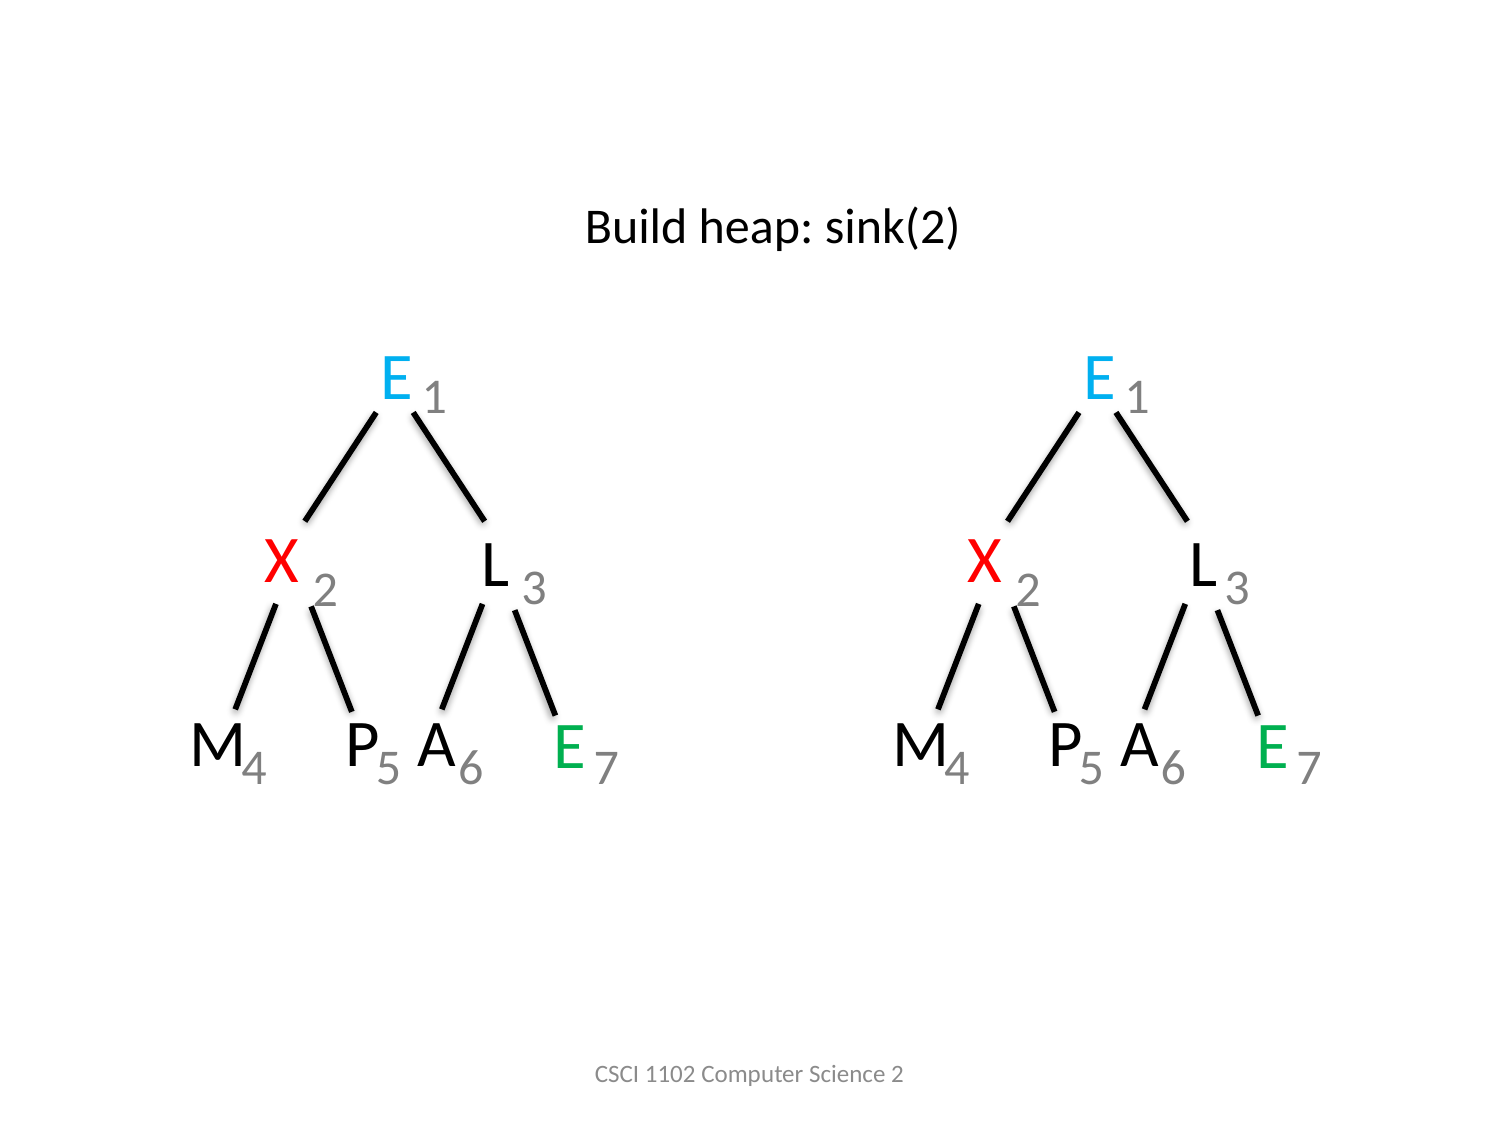

Build heap: sink(2)
E
X
M
P
L
A
E
1
3
2
4
5
6
7
E
X
M
P
L
A
E
1
3
2
4
5
6
7
CSCI 1102 Computer Science 2